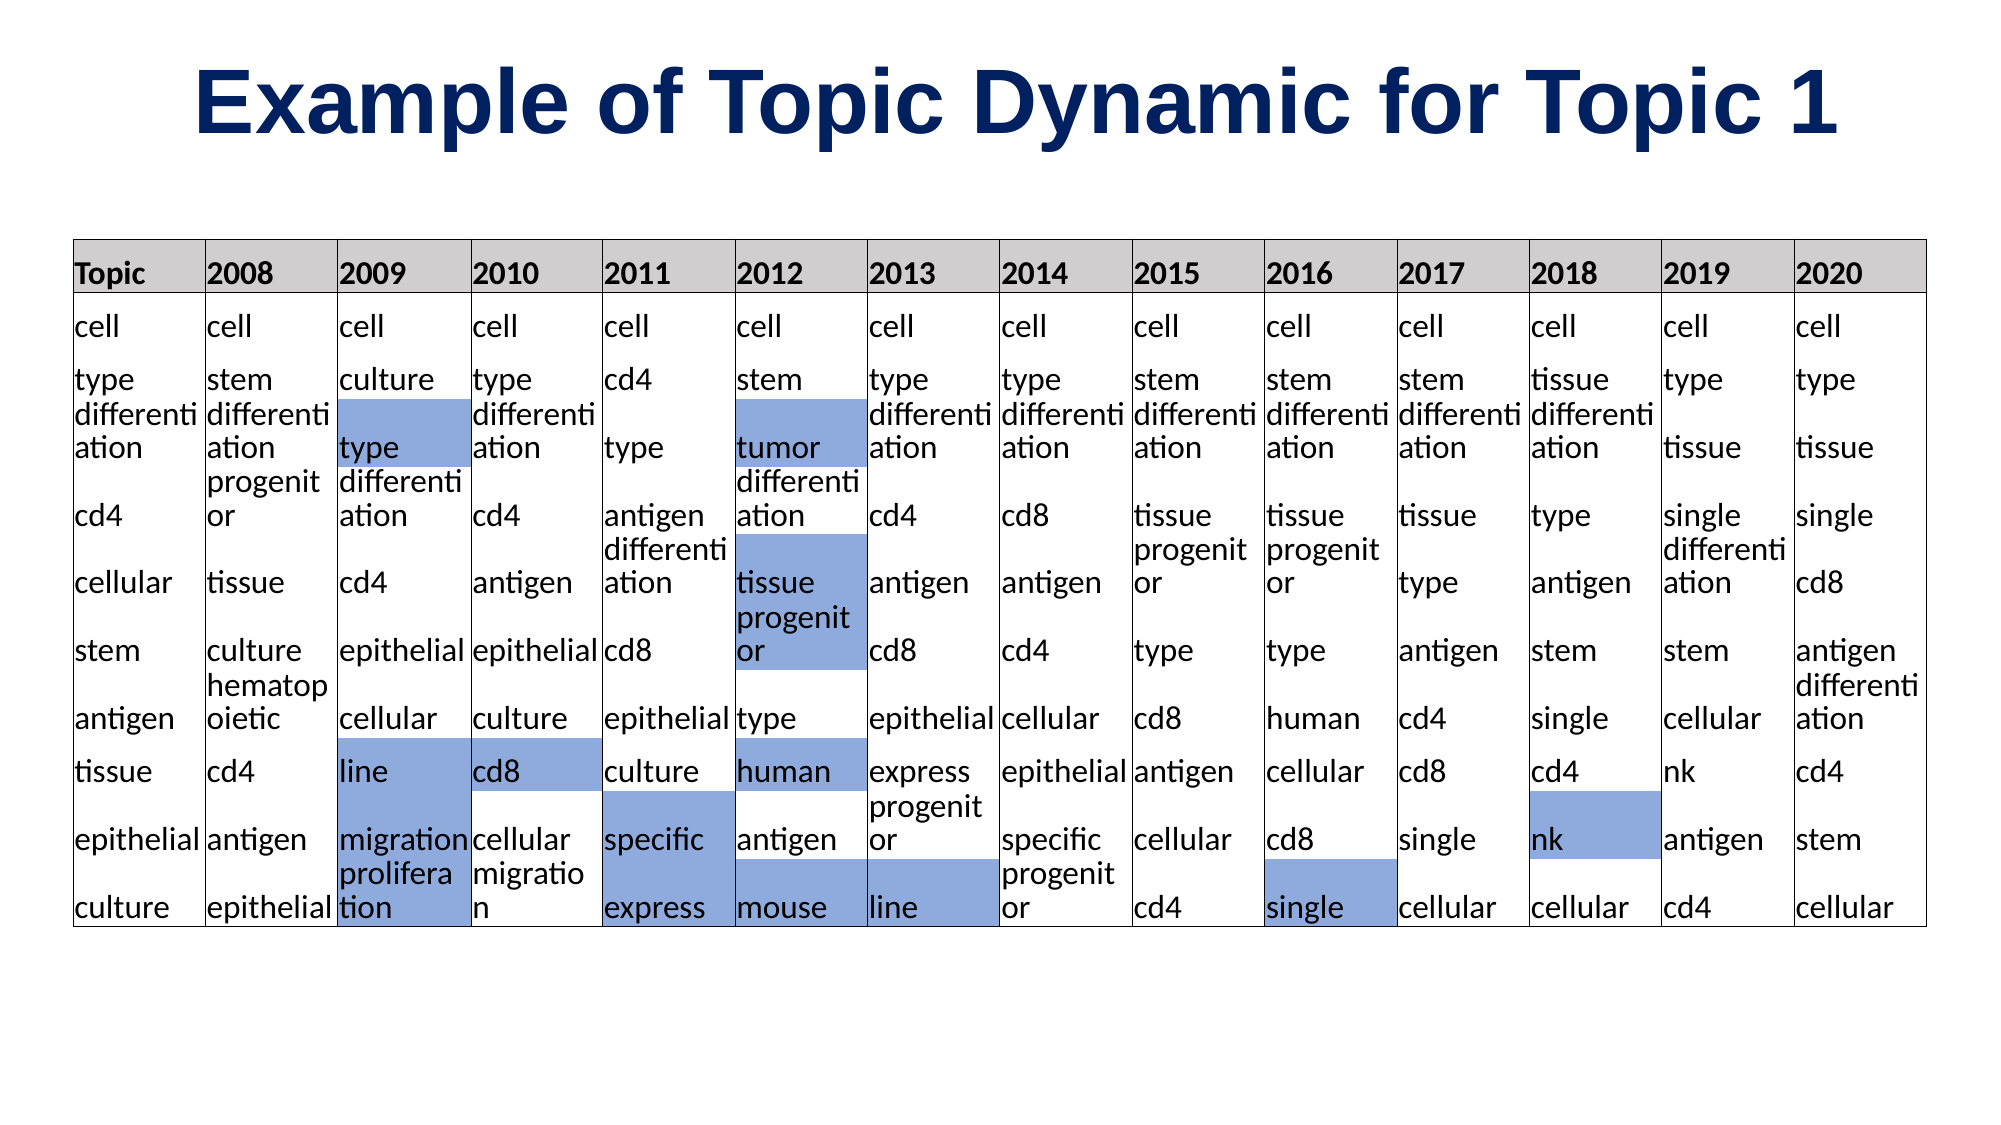

Example of Topic Dynamic for Topic 1
| Topic | 2008 | 2009 | 2010 | 2011 | 2012 | 2013 | 2014 | 2015 | 2016 | 2017 | 2018 | 2019 | 2020 |
| --- | --- | --- | --- | --- | --- | --- | --- | --- | --- | --- | --- | --- | --- |
| cell | cell | cell | cell | cell | cell | cell | cell | cell | cell | cell | cell | cell | cell |
| type | stem | culture | type | cd4 | stem | type | type | stem | stem | stem | tissue | type | type |
| differentiation | differentiation | type | differentiation | type | tumor | differentiation | differentiation | differentiation | differentiation | differentiation | differentiation | tissue | tissue |
| cd4 | progenitor | differentiation | cd4 | antigen | differentiation | cd4 | cd8 | tissue | tissue | tissue | type | single | single |
| cellular | tissue | cd4 | antigen | differentiation | tissue | antigen | antigen | progenitor | progenitor | type | antigen | differentiation | cd8 |
| stem | culture | epithelial | epithelial | cd8 | progenitor | cd8 | cd4 | type | type | antigen | stem | stem | antigen |
| antigen | hematopoietic | cellular | culture | epithelial | type | epithelial | cellular | cd8 | human | cd4 | single | cellular | differentiation |
| tissue | cd4 | line | cd8 | culture | human | express | epithelial | antigen | cellular | cd8 | cd4 | nk | cd4 |
| epithelial | antigen | migration | cellular | specific | antigen | progenitor | specific | cellular | cd8 | single | nk | antigen | stem |
| culture | epithelial | proliferation | migration | express | mouse | line | progenitor | cd4 | single | cellular | cellular | cd4 | cellular |